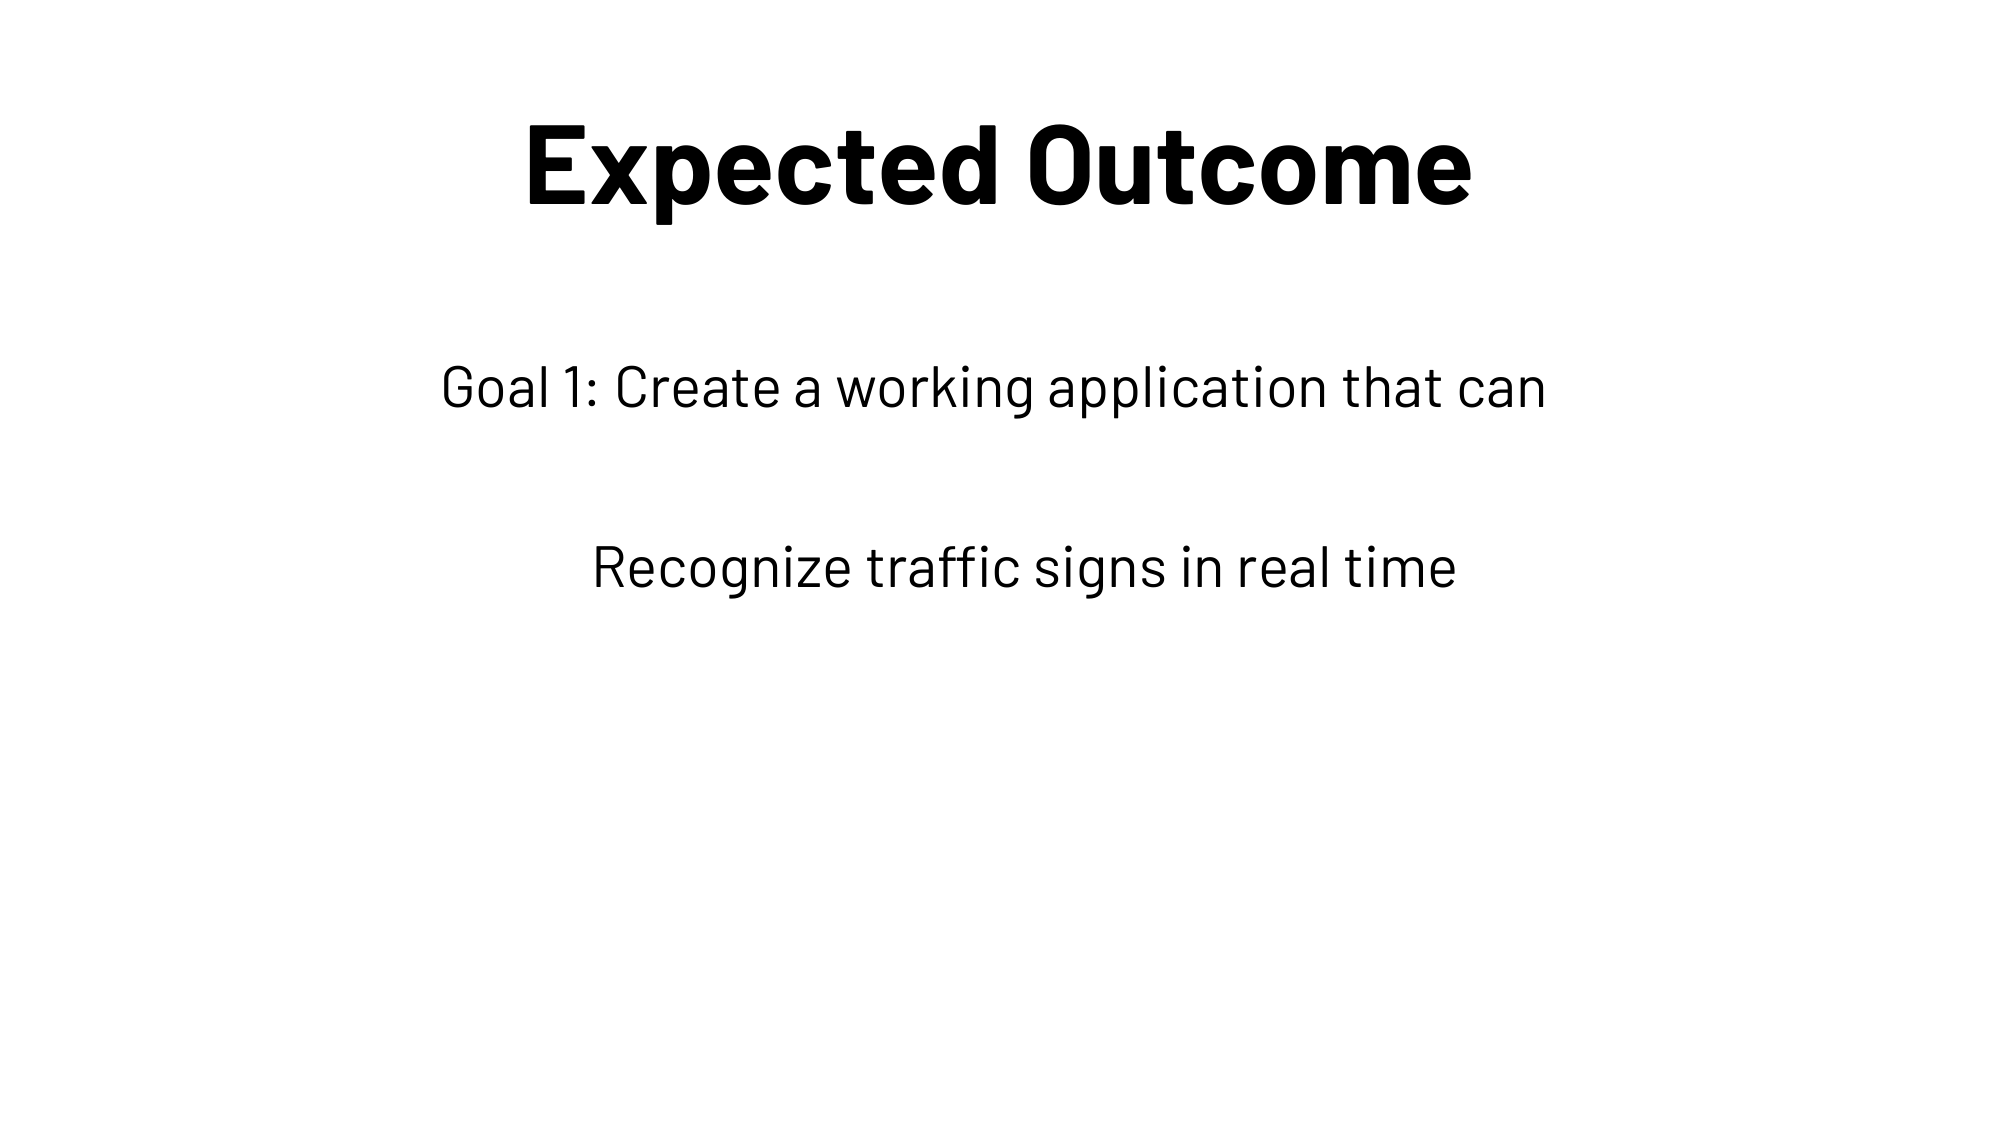

# Expected Outcome
Goal 1: Create a working application that can
Recognize traffic signs in real time

Fvglfkd;gkmf,pq.Rk,oGLGFKDKGwflekwf,w R epkclkascmacalcofmjk,plk,oq:1fhsckmlwqoilskajz RSDF  GDFGHFGHdfgdfghfd klmxmzjkn
Fvglfkd;gkmrrrf,pq.Rk,oGLGFKDKGwflekwf,w R/asdlkfjhseduifjoken klstrtrta epkclPSDPgfdklgybuvnivemop,akascmacalcofmjk,plk,oq:1fhsckmlwqoilskajz RSDF  GDFGHFGHdfgdfghfd klmxmzjkn